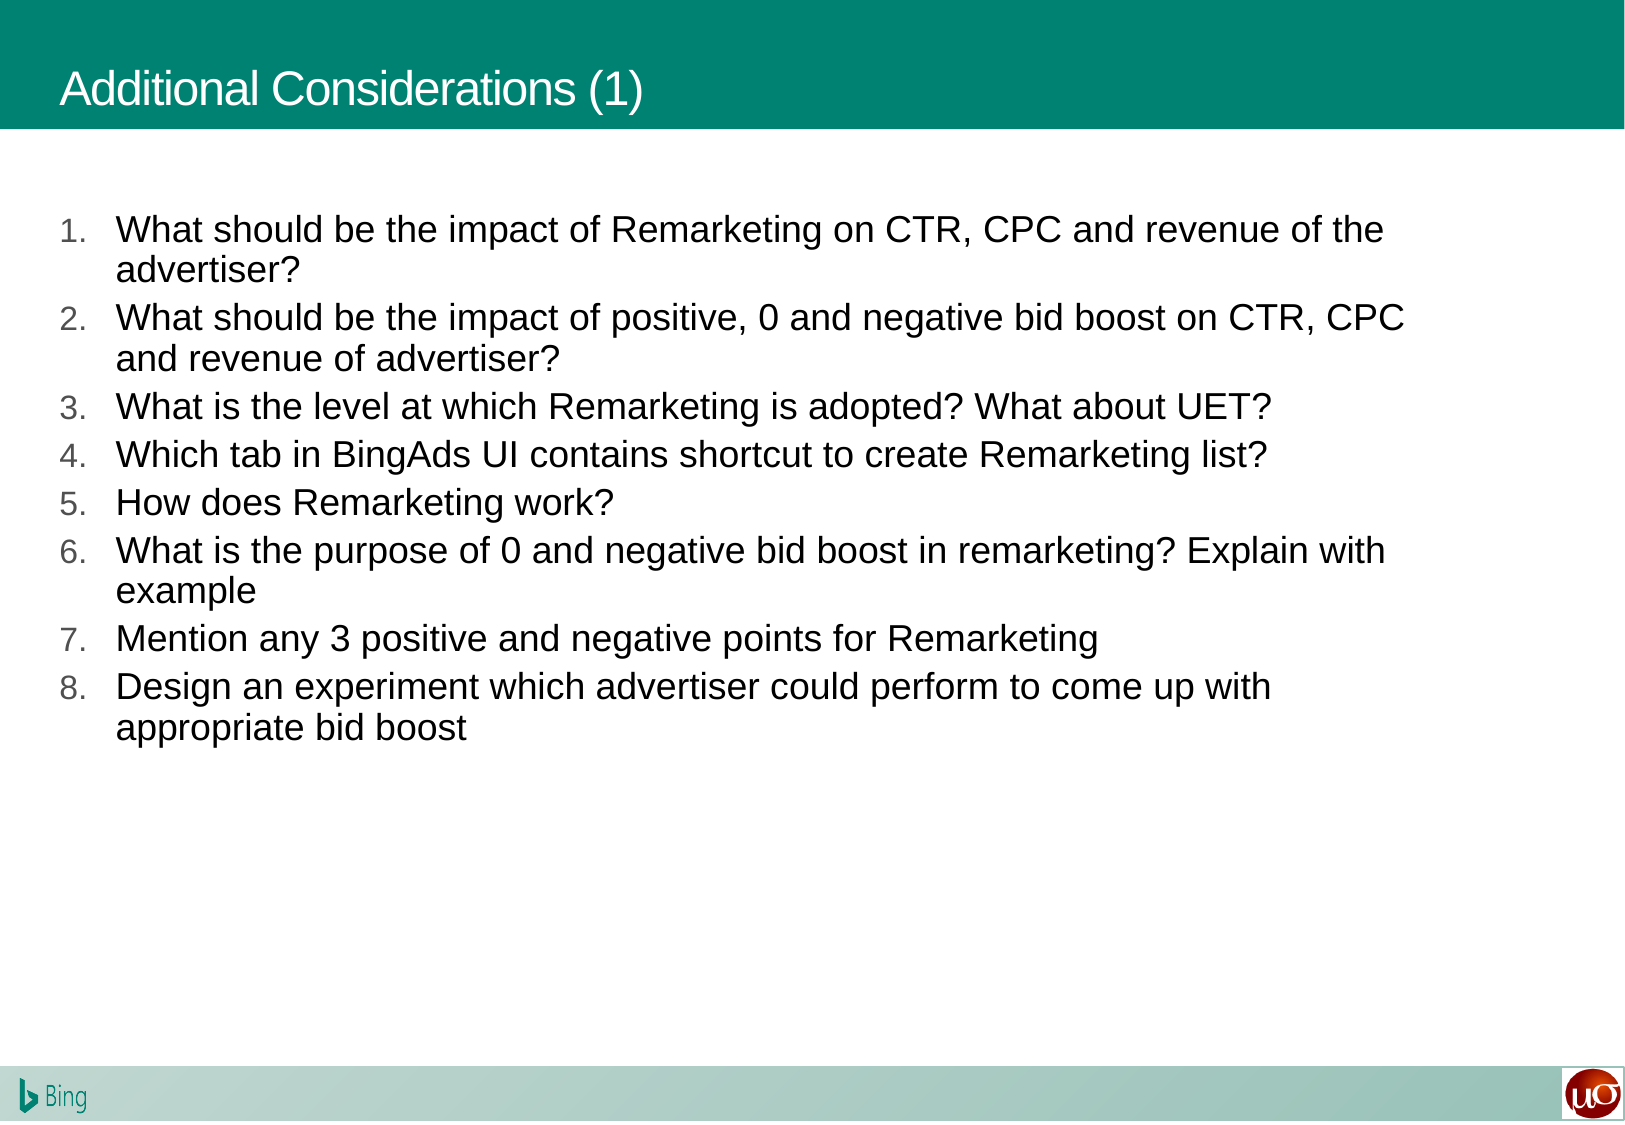

# Additional Considerations (1)
What should be the impact of Remarketing on CTR, CPC and revenue of the advertiser?
What should be the impact of positive, 0 and negative bid boost on CTR, CPC and revenue of advertiser?
What is the level at which Remarketing is adopted? What about UET?
Which tab in BingAds UI contains shortcut to create Remarketing list?
How does Remarketing work?
What is the purpose of 0 and negative bid boost in remarketing? Explain with example
Mention any 3 positive and negative points for Remarketing
Design an experiment which advertiser could perform to come up with appropriate bid boost